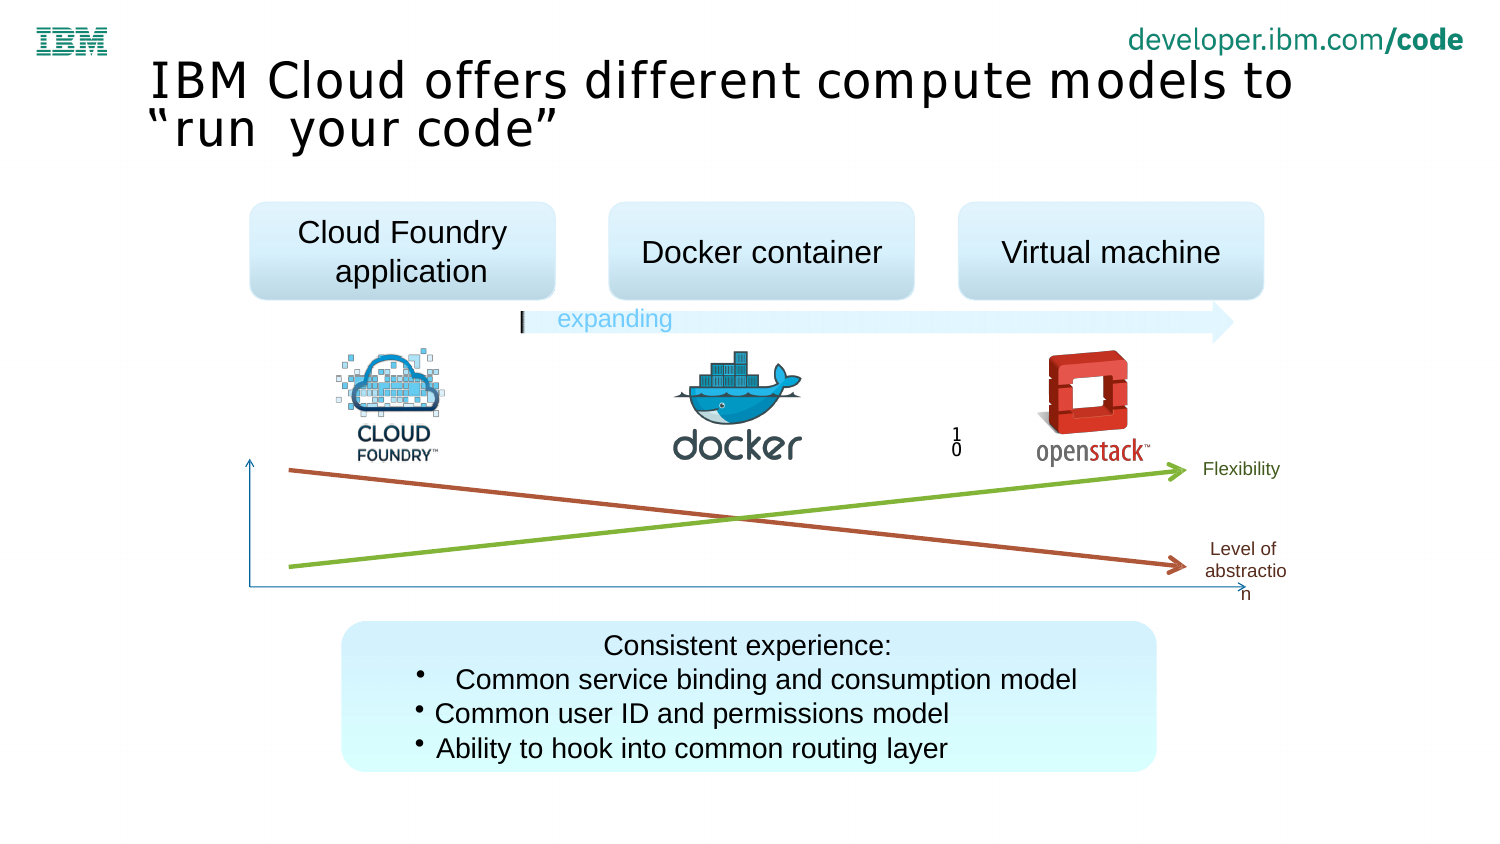

# IBM Cloud offers different compute models to “run  your code”

Cloud Foundry  application
Docker container
Virtual machine

expanding

10
Flexibility

Level of  abstraction

Consistent experience:
Common service binding and consumption model
Common user ID and permissions model
Ability to hook into common routing layer